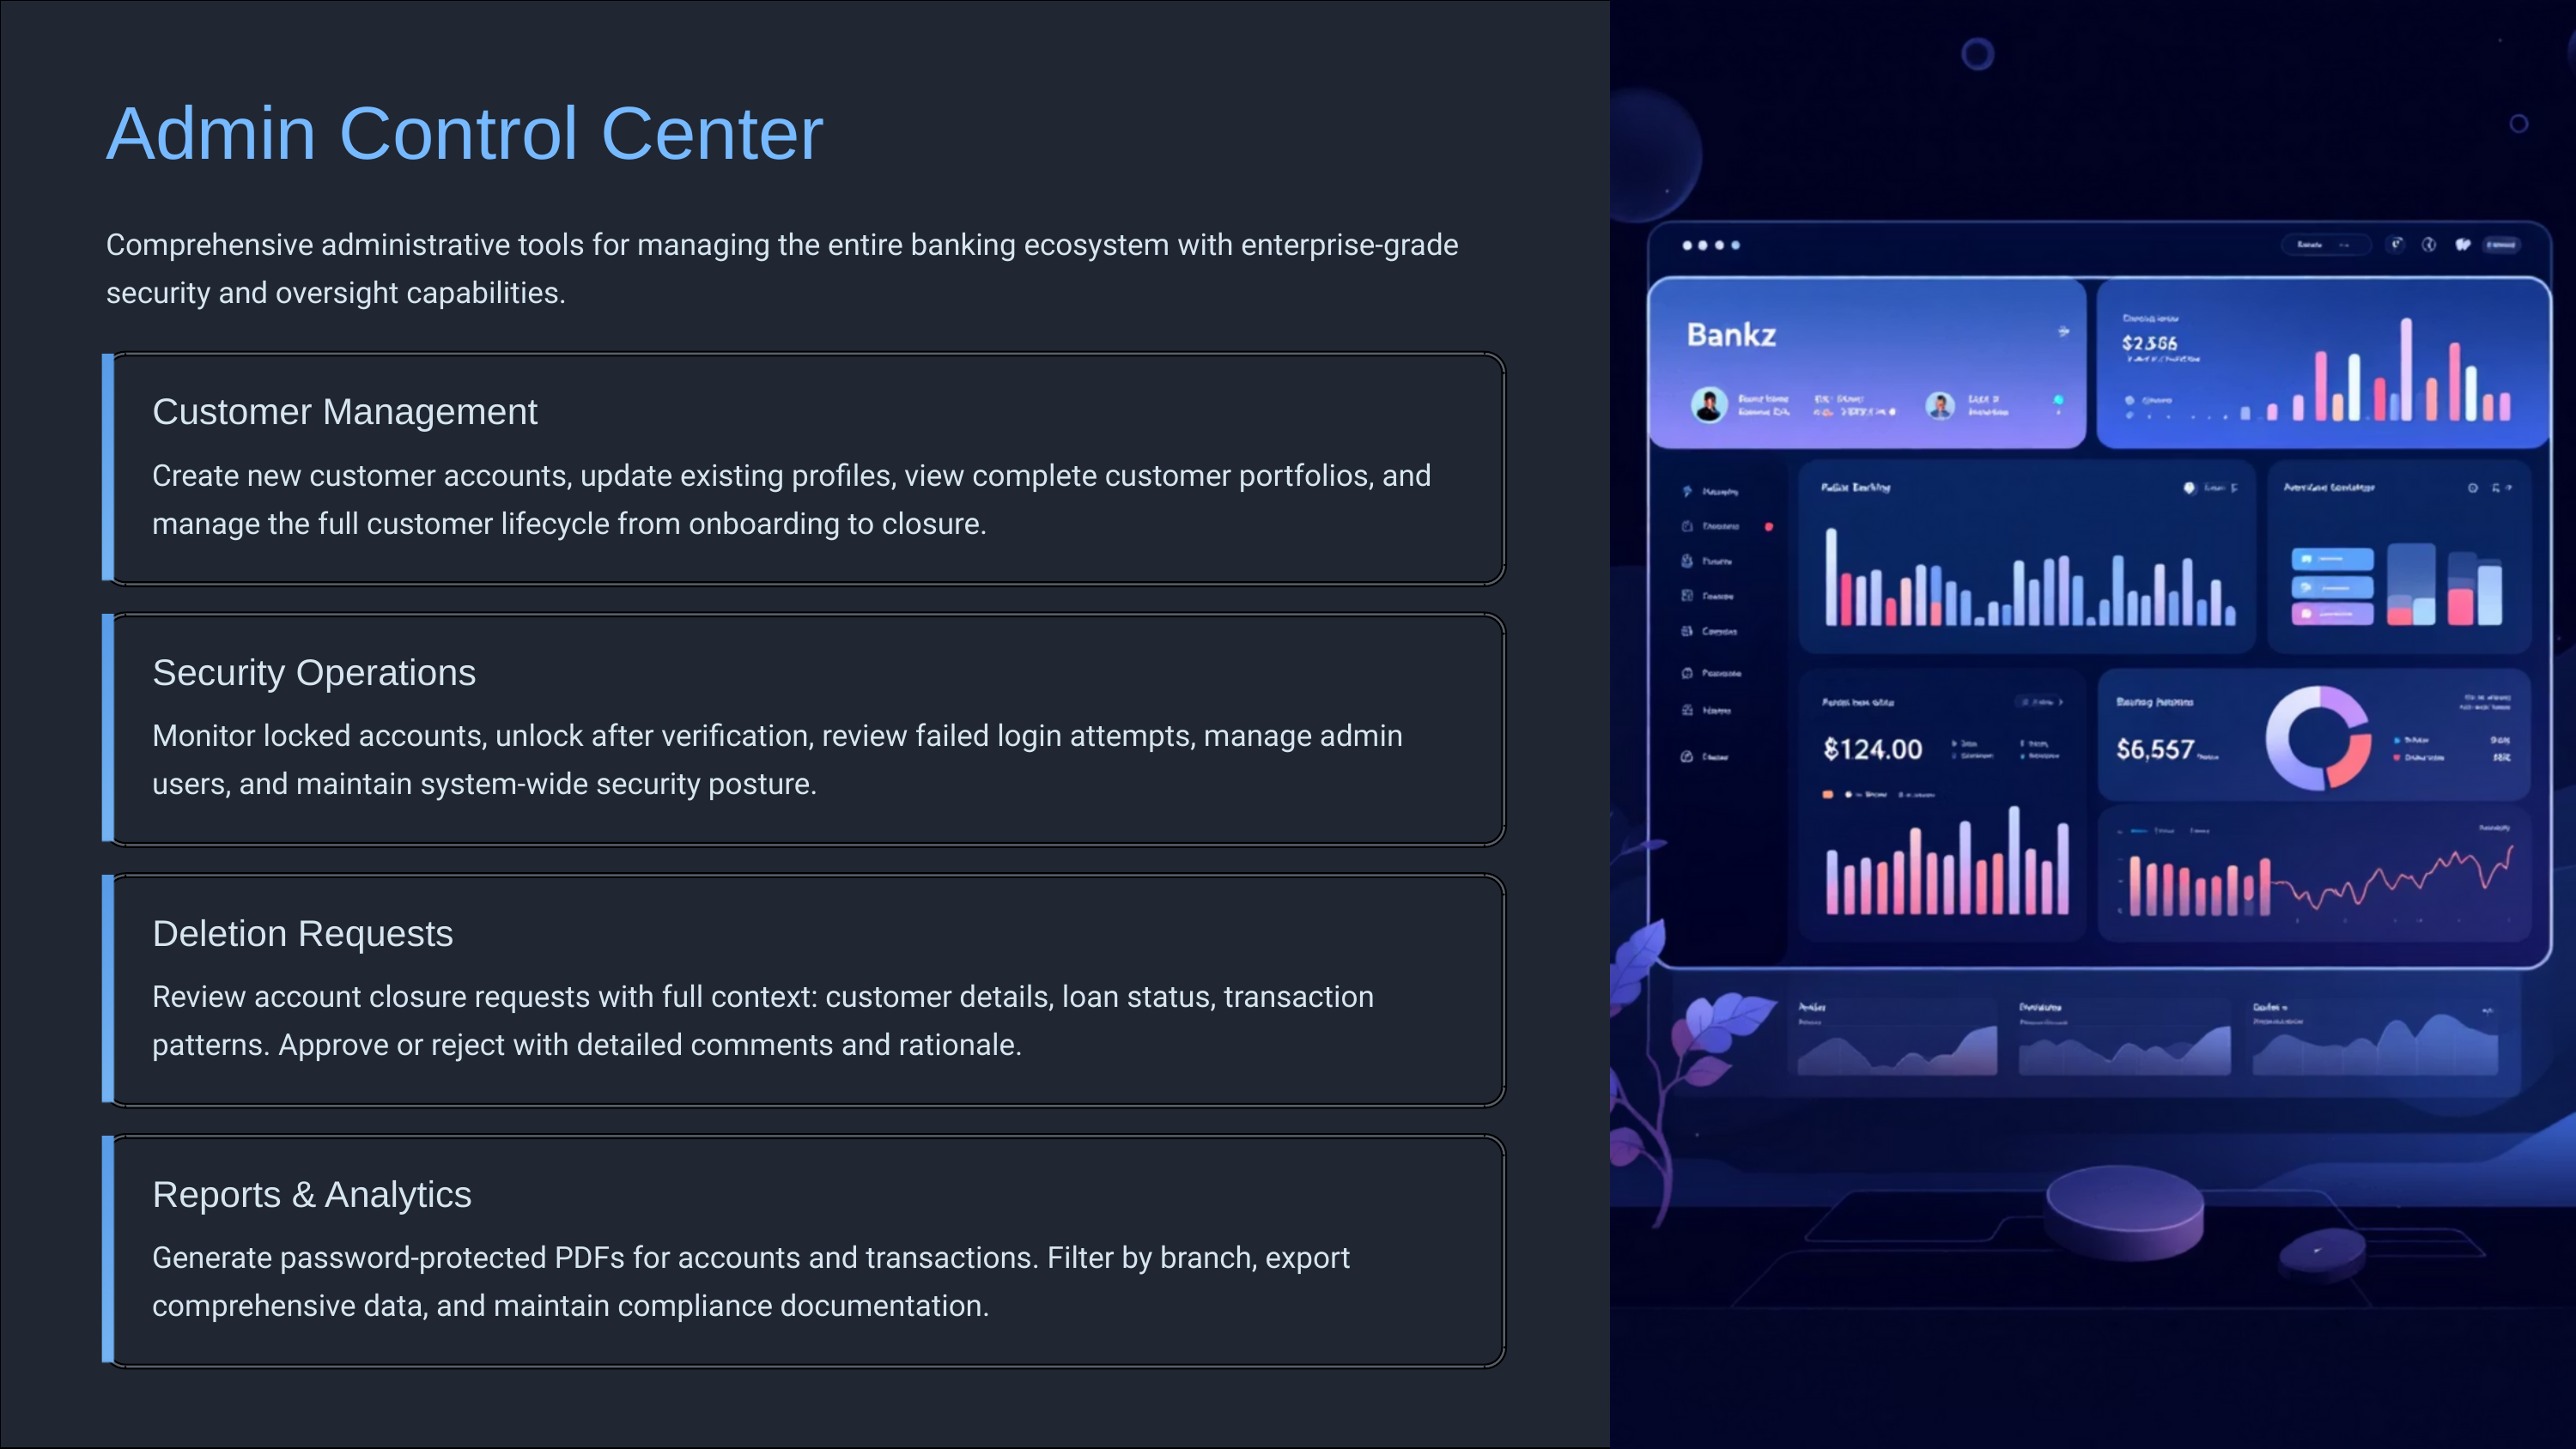

Admin Control Center
Comprehensive administrative tools for managing the entire banking ecosystem with enterprise-grade security and oversight capabilities.

Customer Management
Create new customer accounts, update existing profiles, view complete customer portfolios, and manage the full customer lifecycle from onboarding to closure.

Security Operations
Monitor locked accounts, unlock after verification, review failed login attempts, manage admin users, and maintain system-wide security posture.

Deletion Requests
Review account closure requests with full context: customer details, loan status, transaction patterns. Approve or reject with detailed comments and rationale.

Reports & Analytics
Generate password-protected PDFs for accounts and transactions. Filter by branch, export comprehensive data, and maintain compliance documentation.